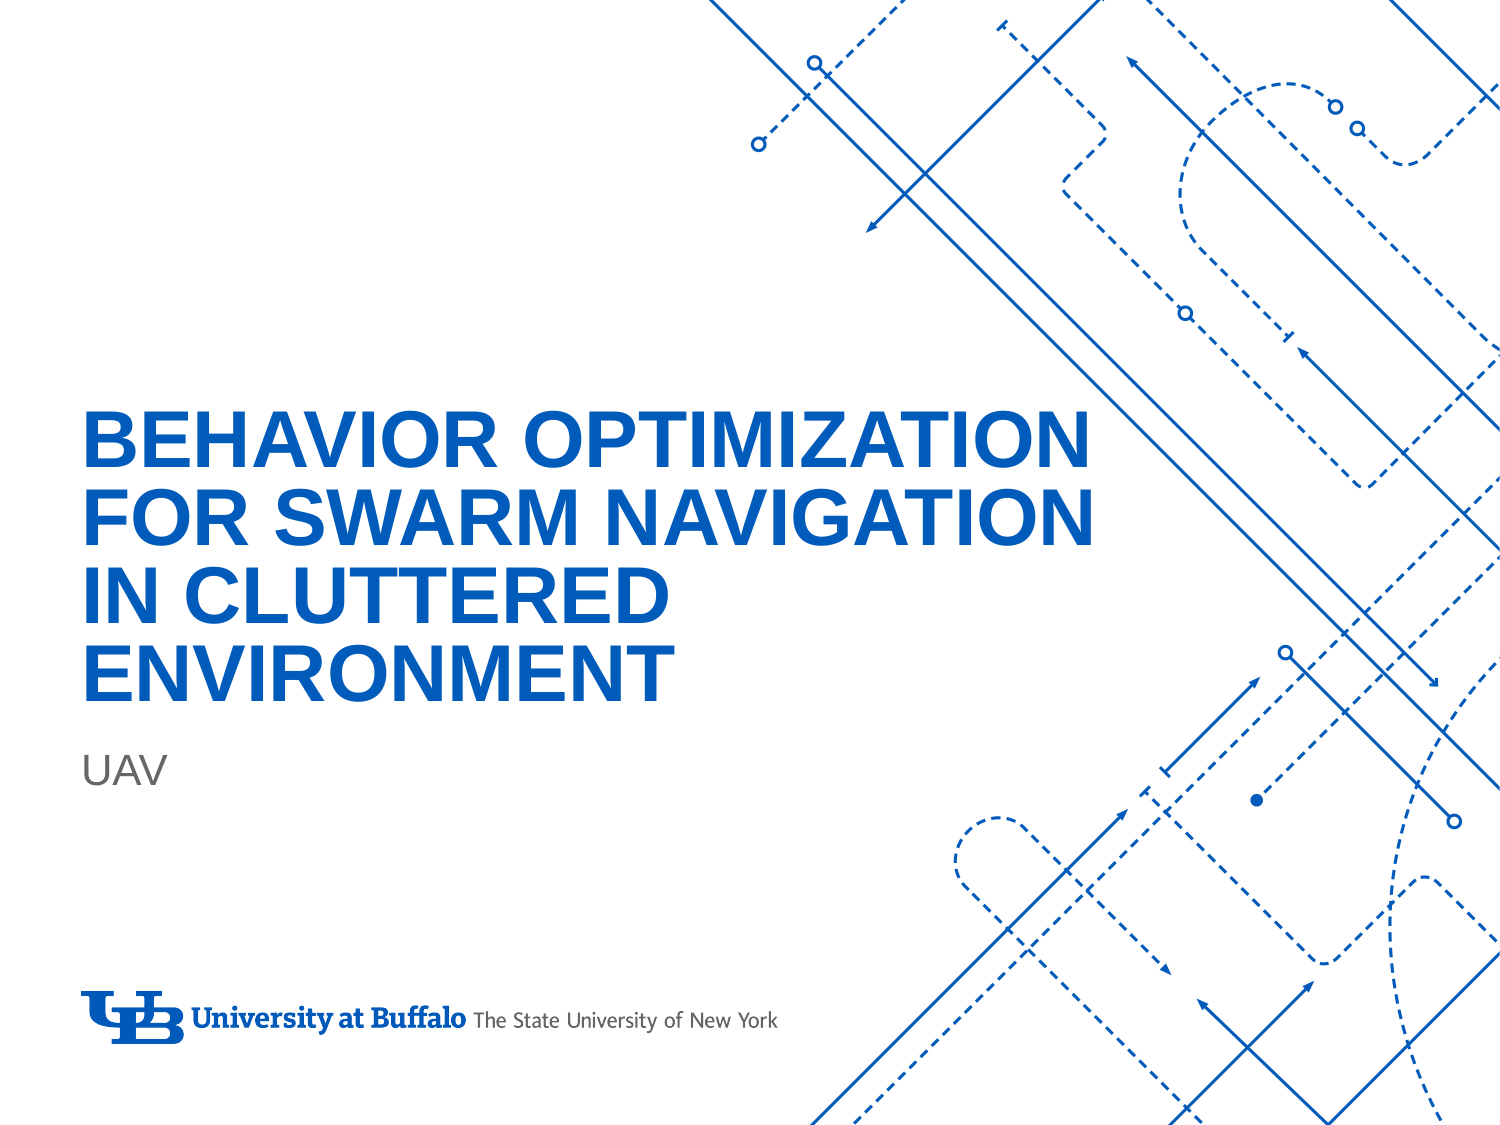

# Behavior Optimization for Swarm Navigation in Cluttered Environment
UAV